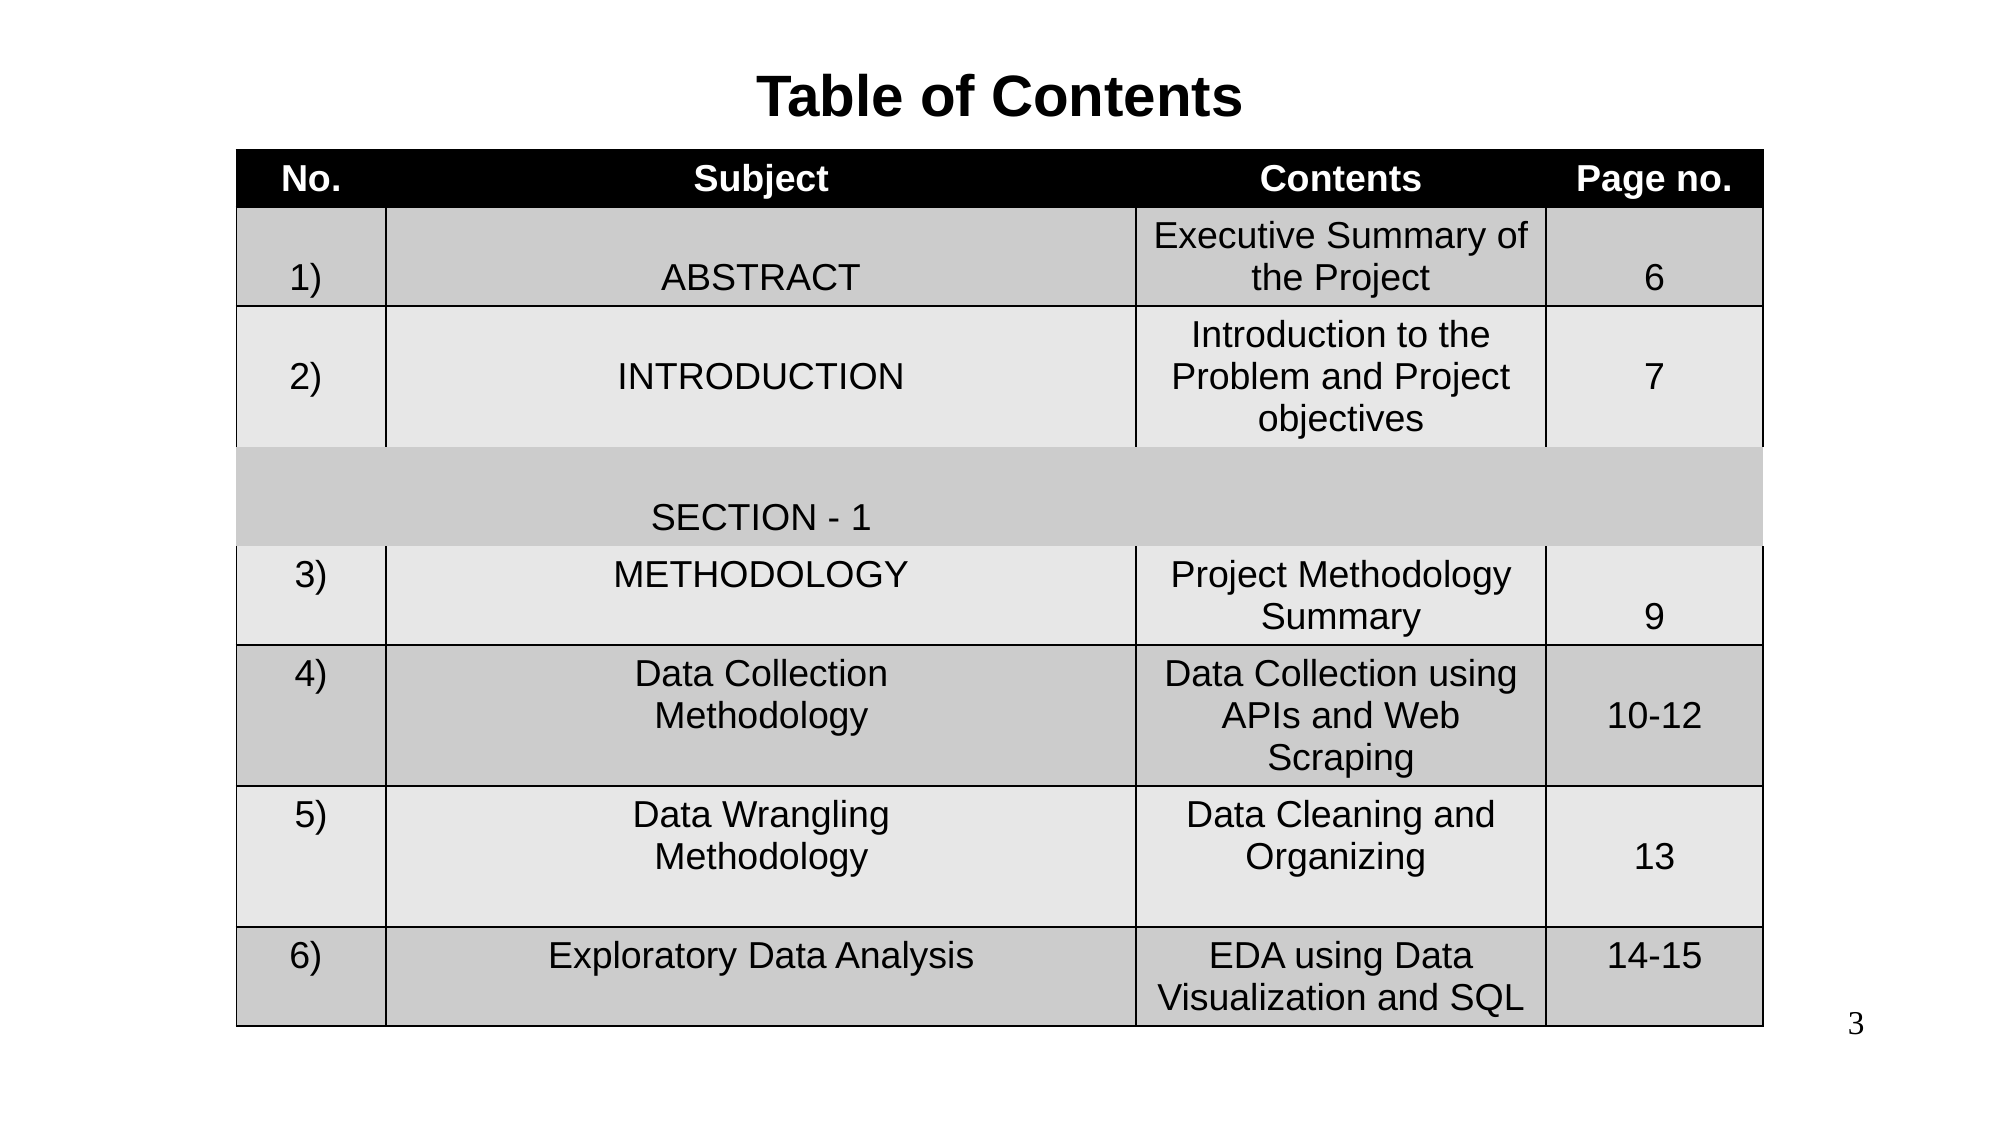

# Table of Contents
| No. | Subject | Contents | Page no. |
| --- | --- | --- | --- |
| 1) | ABSTRACT | Executive Summary of the Project | 6 |
| 2) | INTRODUCTION | Introduction to the Problem and Project objectives | 7 |
|  | SECTION - 1 |  |  |
| 3) | METHODOLOGY | Project Methodology Summary | 9 |
| 4) | Data Collection Methodology | Data Collection using APIs and Web Scraping | 10-12 |
| 5) | Data Wrangling Methodology | Data Cleaning and Organizing | 13 |
| 6) | Exploratory Data Analysis | EDA using Data Visualization and SQL | 14-15 |
3